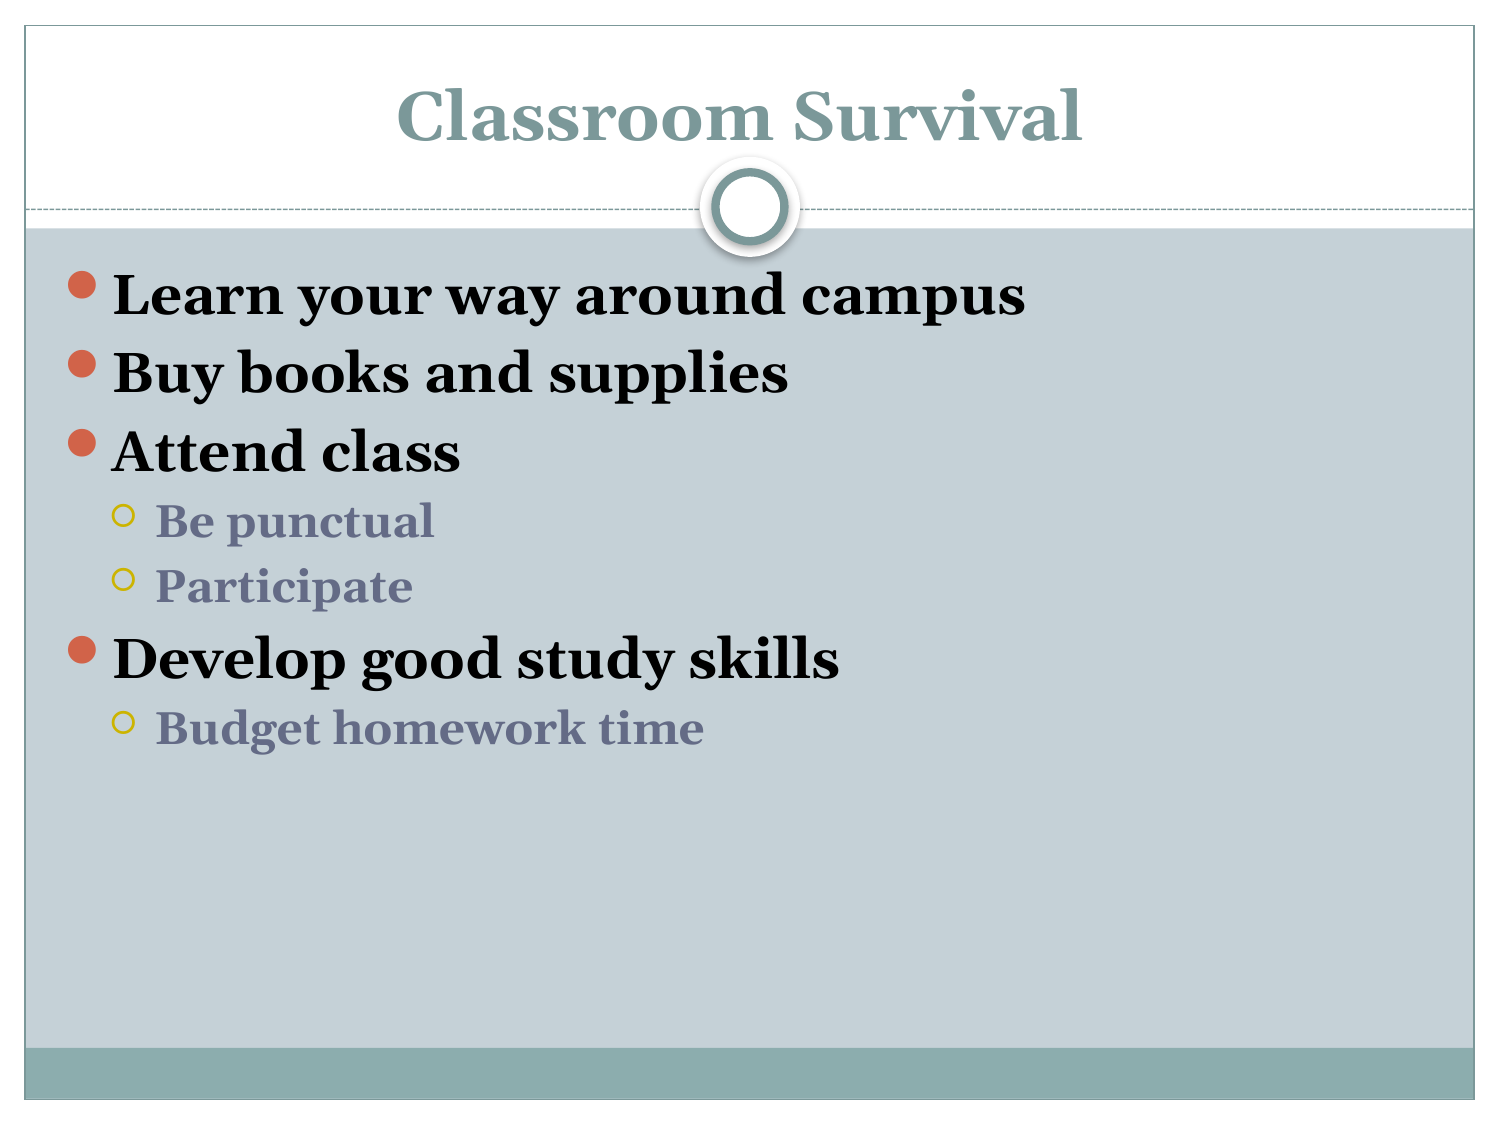

# Classroom Survival
Learn your way around campus
Buy books and supplies
Attend class
Be punctual
Participate
Develop good study skills
Budget homework time